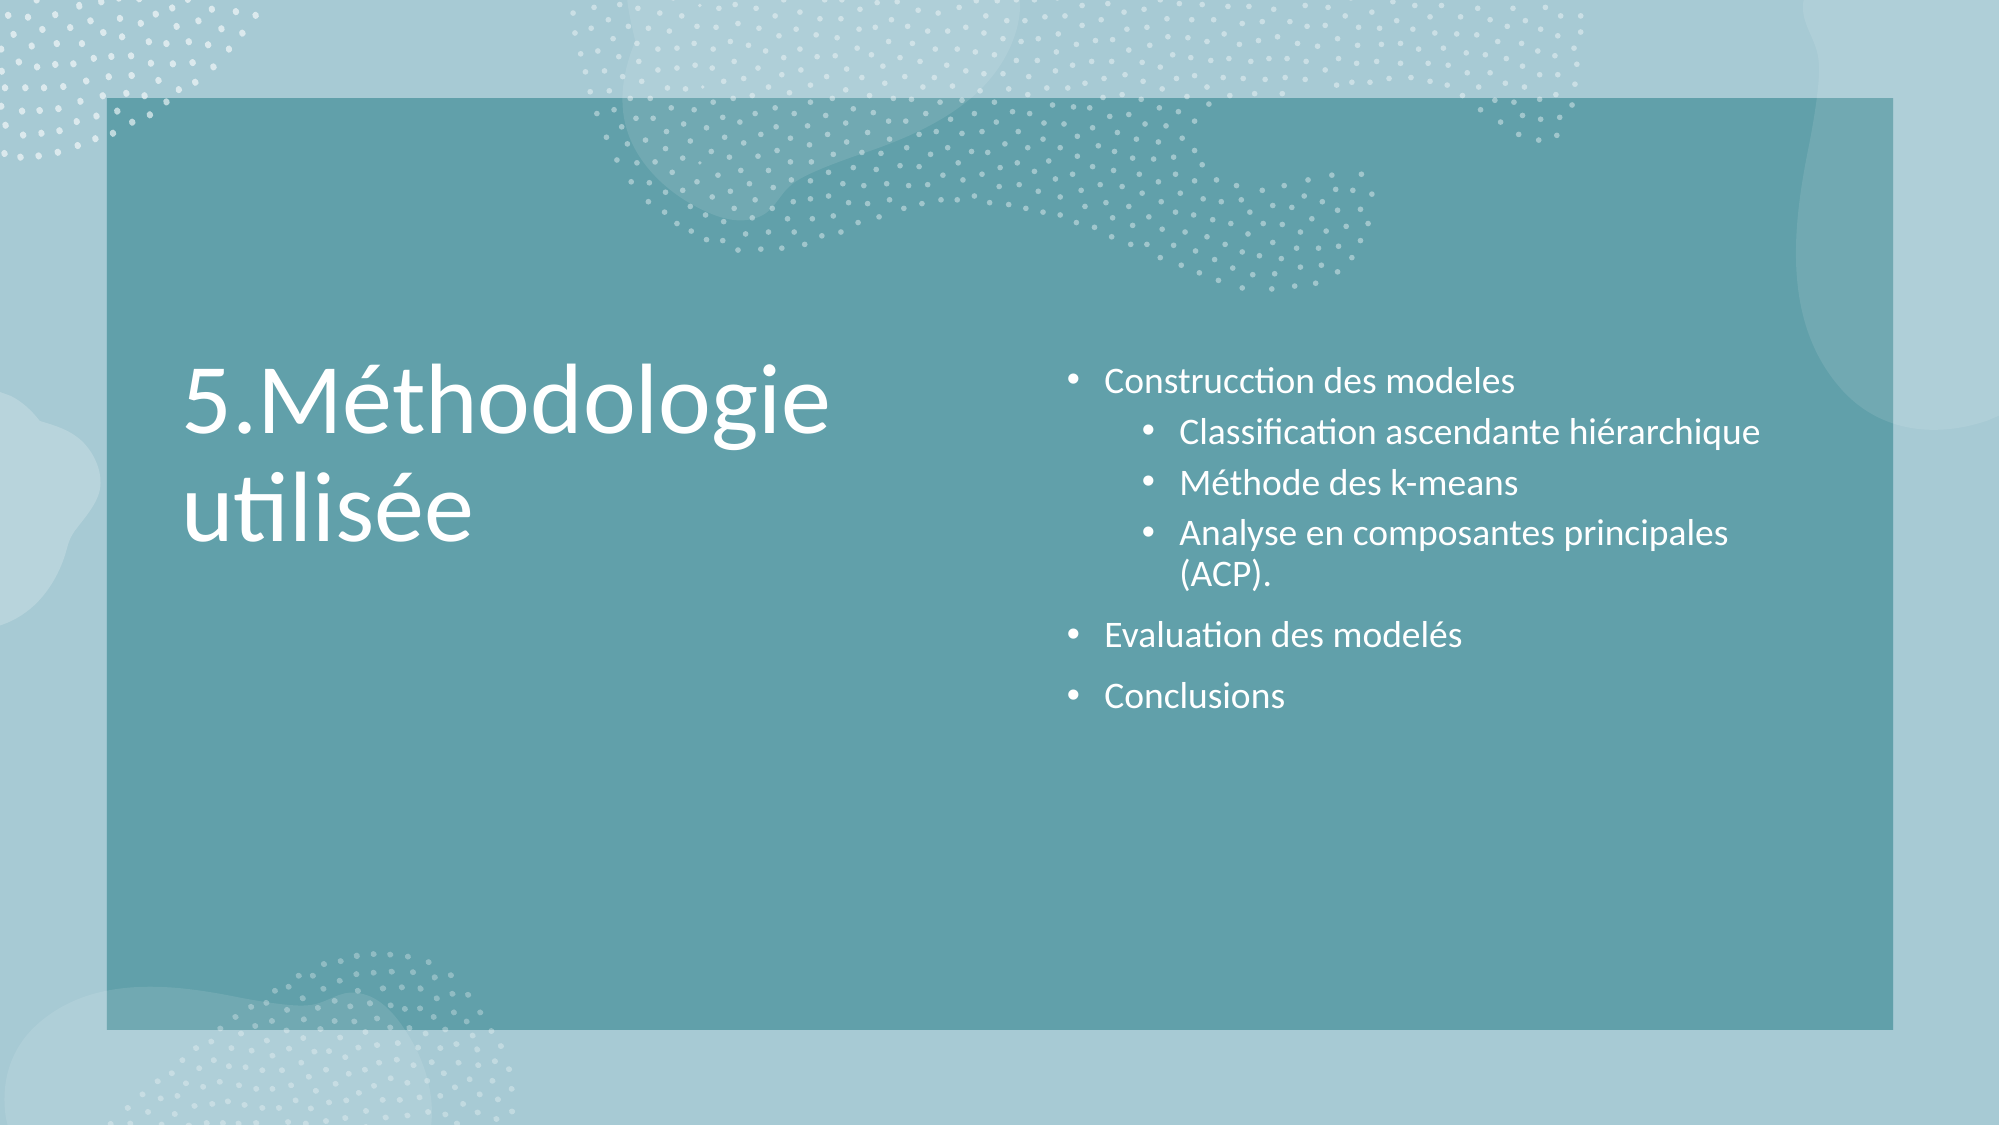

# 5.Méthodologie utilisée
Construcction des modeles
Classification ascendante hiérarchique
Méthode des k-means
Analyse en composantes principales (ACP).
Evaluation des modelés
Conclusions

Juan Luis Acebal Rico- Data Analyst
6